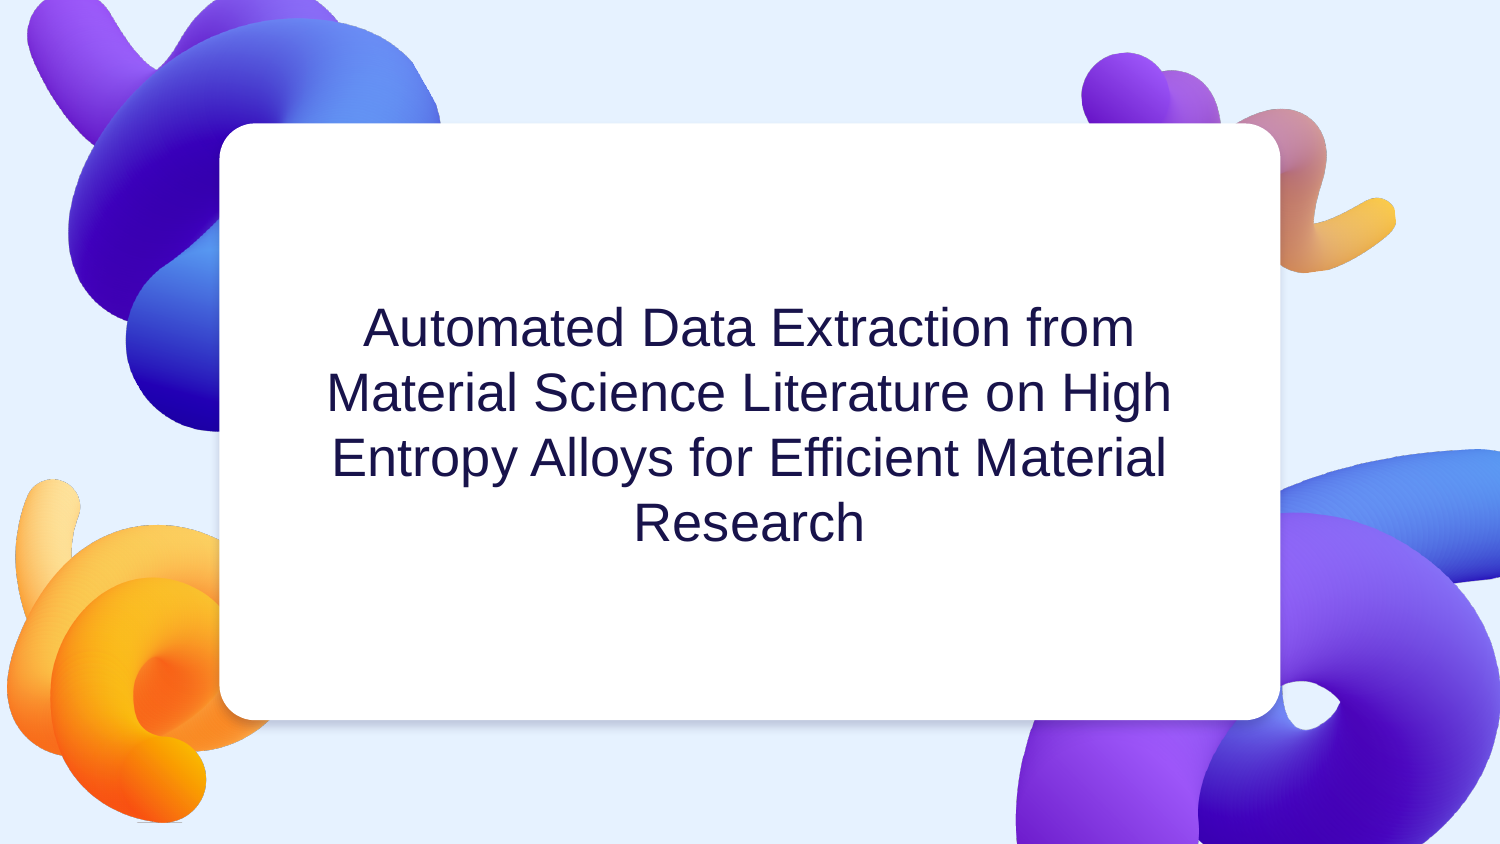

# Automated Data Extraction from Material Science Literature on High Entropy Alloys for Efficient Material Research